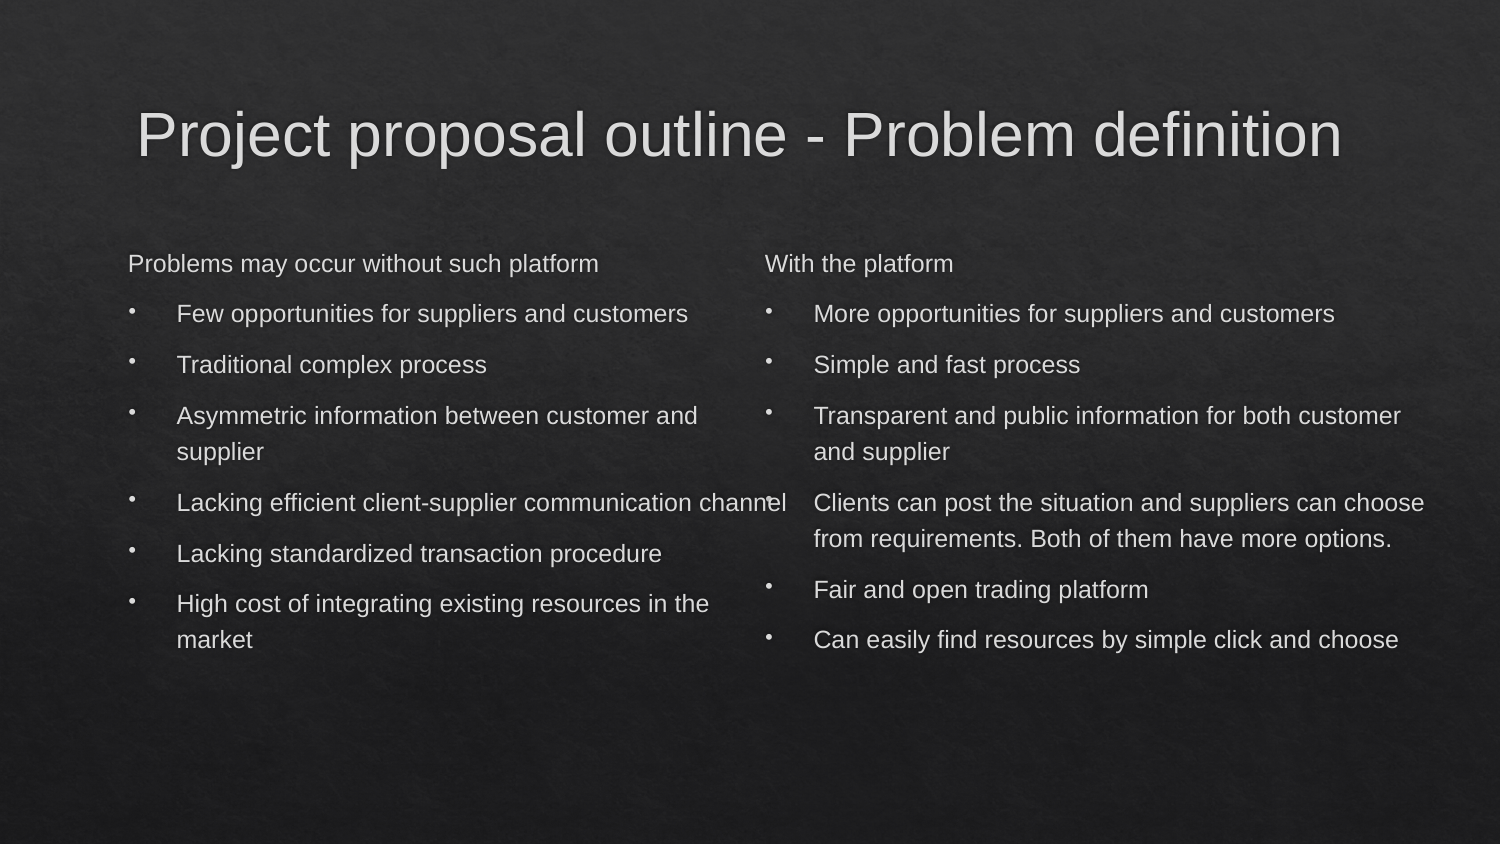

# Project proposal outline - Problem definition
With the platform
More opportunities for suppliers and customers
Simple and fast process
Transparent and public information for both customer and supplier
Clients can post the situation and suppliers can choose from requirements. Both of them have more options.
Fair and open trading platform
Can easily find resources by simple click and choose
Problems may occur without such platform
Few opportunities for suppliers and customers
Traditional complex process
Asymmetric information between customer and supplier
Lacking efficient client-supplier communication channel
Lacking standardized transaction procedure
High cost of integrating existing resources in the market